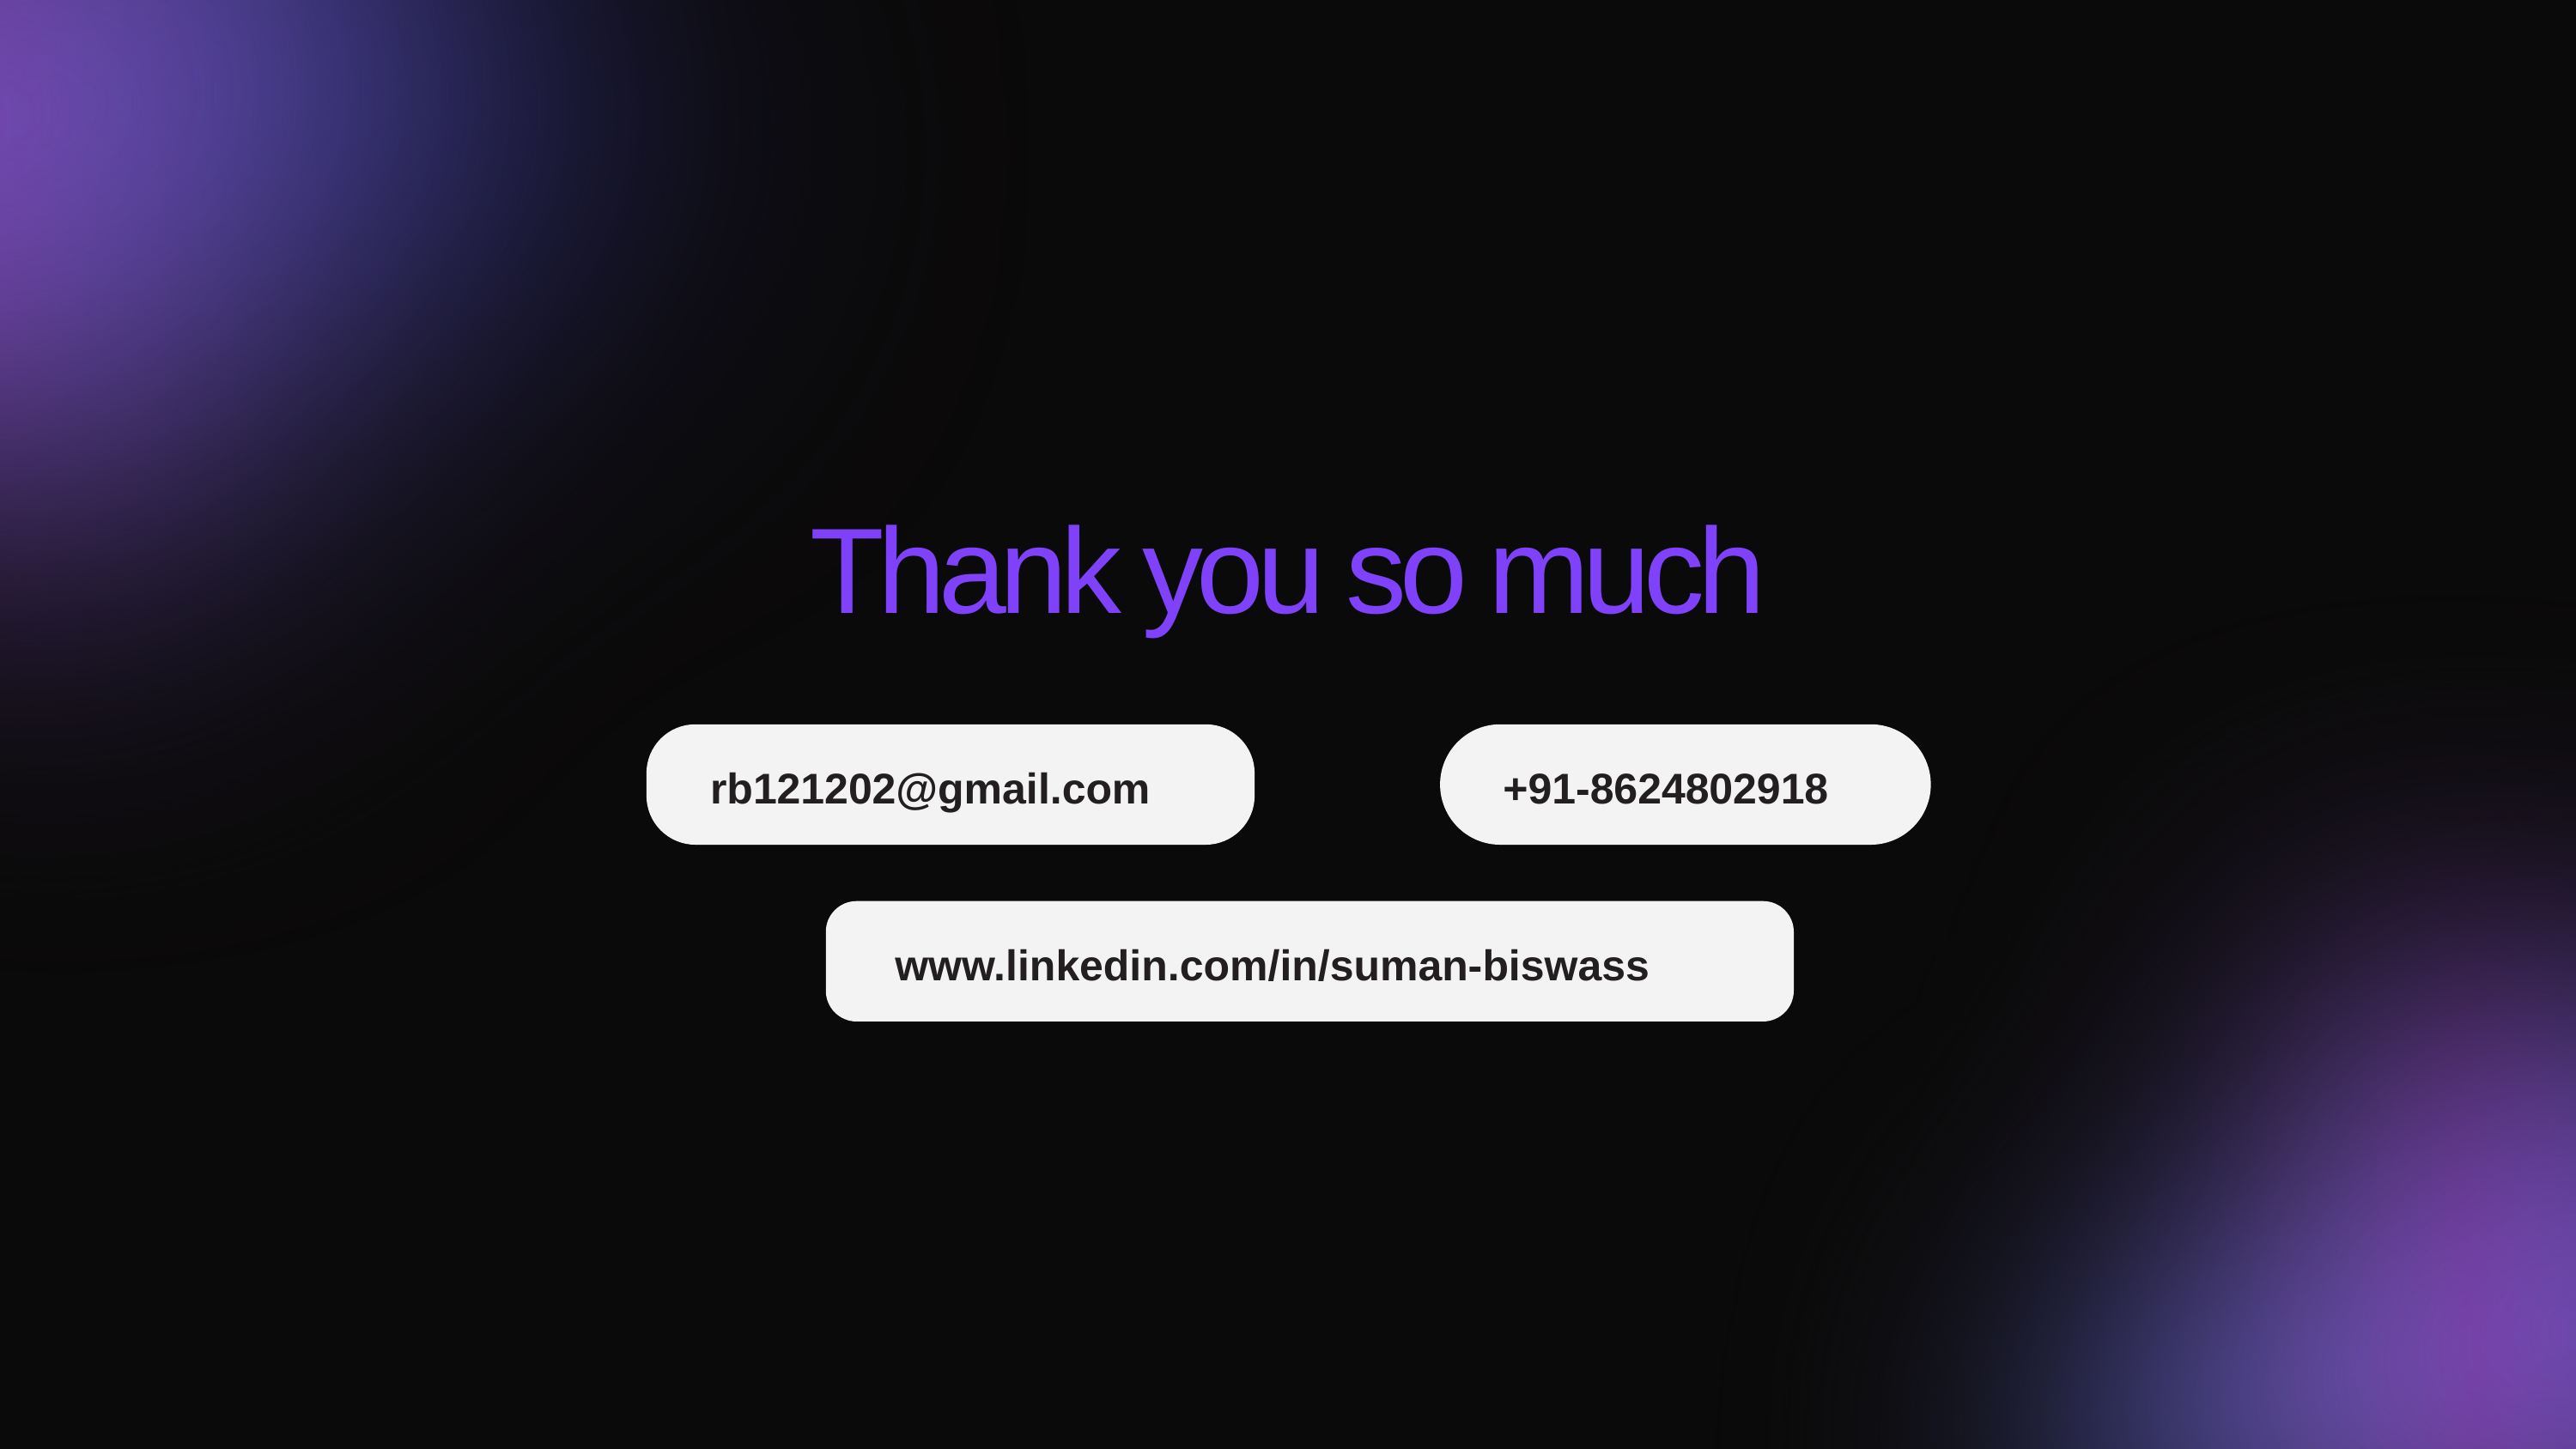

Thank you so much

rb121202@gmail.com

+91-8624802918

www.linkedin.com/in/suman-biswass